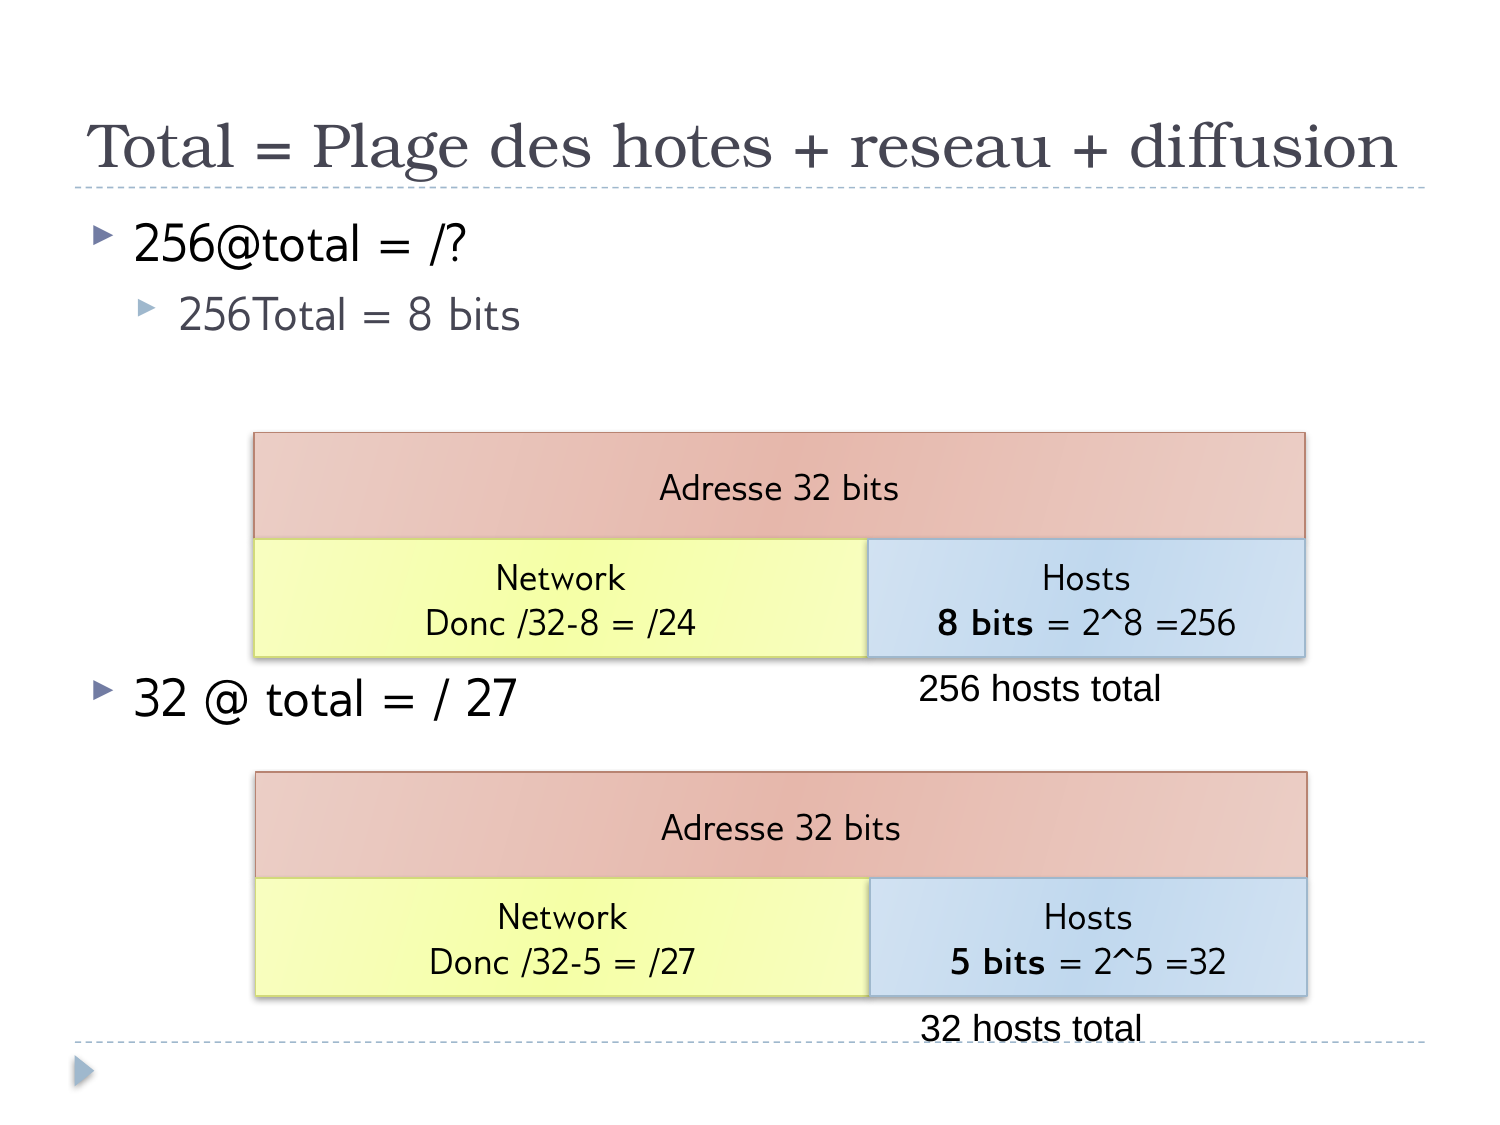

# Total = Plage des hotes + reseau + diffusion
256@total = /?
256Total = 8 bits

32 @ total = / 27
Adresse 32 bits
Network
Donc /32-8 = /24
Hosts
8 bits = 2^8 =256
256 hosts total
Adresse 32 bits
Network
Donc /32-5 = /27
Hosts
5 bits = 2^5 =32
32 hosts total